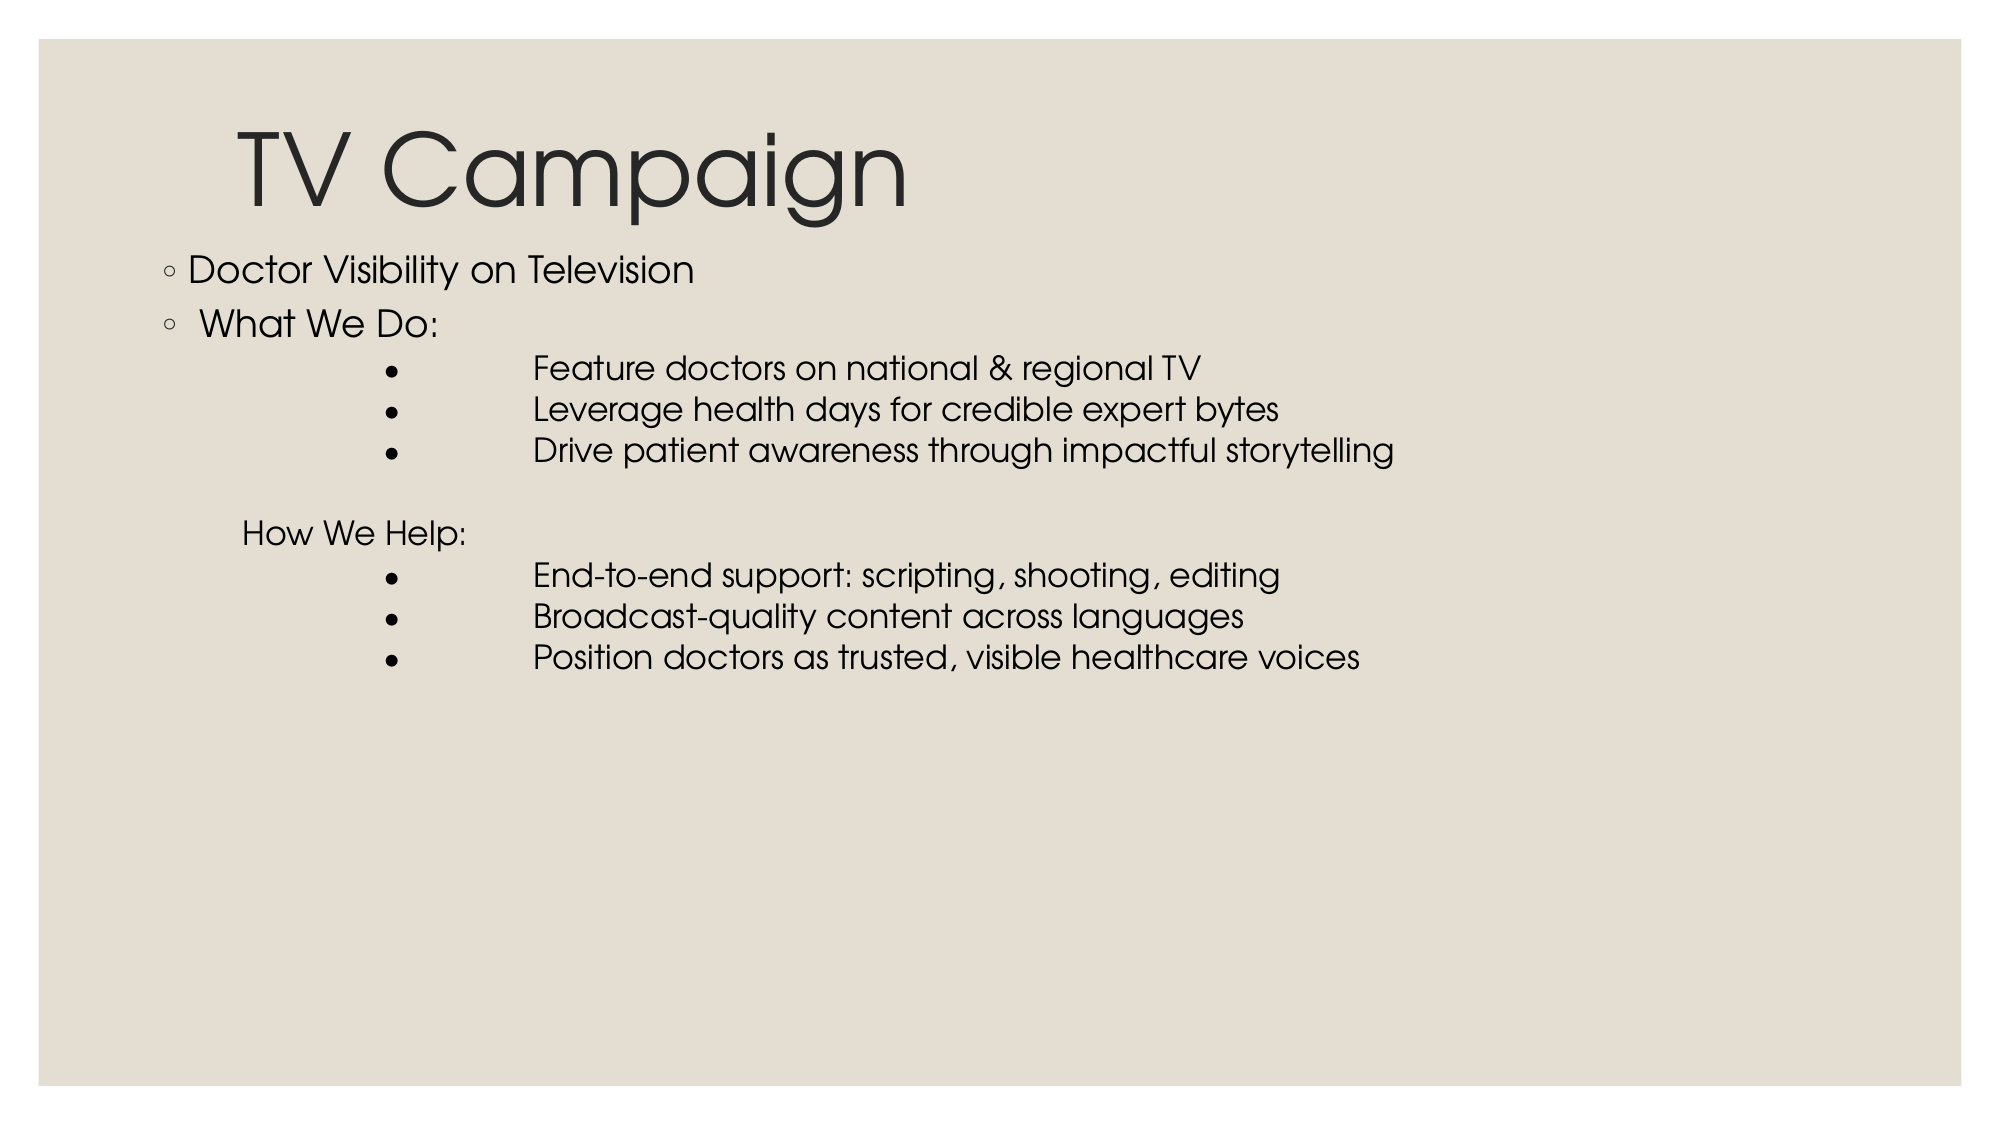

# TV Campaign
Doctor Visibility on Television
 What We Do:
	•	Feature doctors on national & regional TV
	•	Leverage health days for credible expert bytes
	•	Drive patient awareness through impactful storytelling

 How We Help:
	•	End-to-end support: scripting, shooting, editing
	•	Broadcast-quality content across languages
	•	Position doctors as trusted, visible healthcare voices